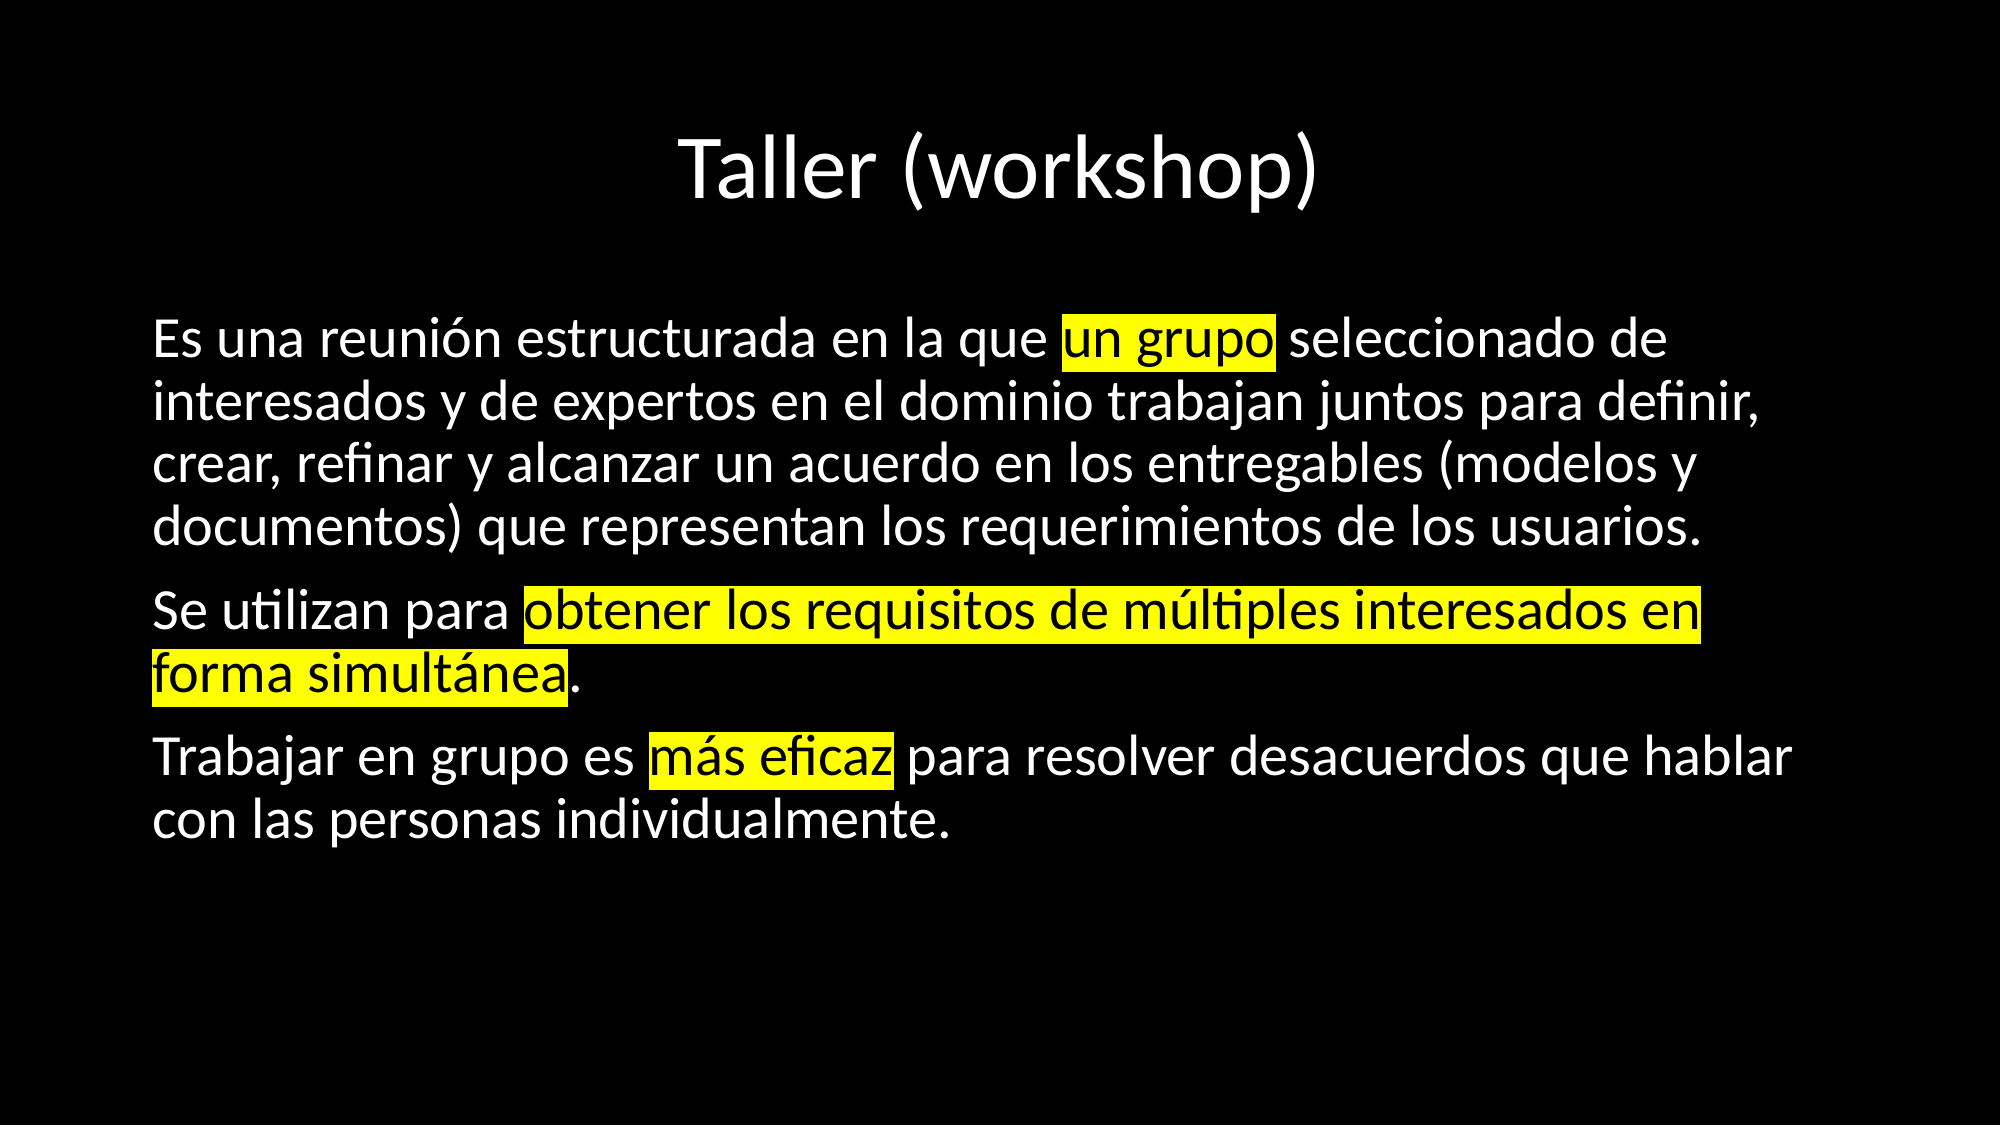

# Taller (workshop)
Es una reunión estructurada en la que un grupo seleccionado de interesados y de expertos en el dominio trabajan juntos para definir, crear, refinar y alcanzar un acuerdo en los entregables (modelos y documentos) que representan los requerimientos de los usuarios.
Se utilizan para obtener los requisitos de múltiples interesados en forma simultánea.
Trabajar en grupo es más eficaz para resolver desacuerdos que hablar con las personas individualmente.